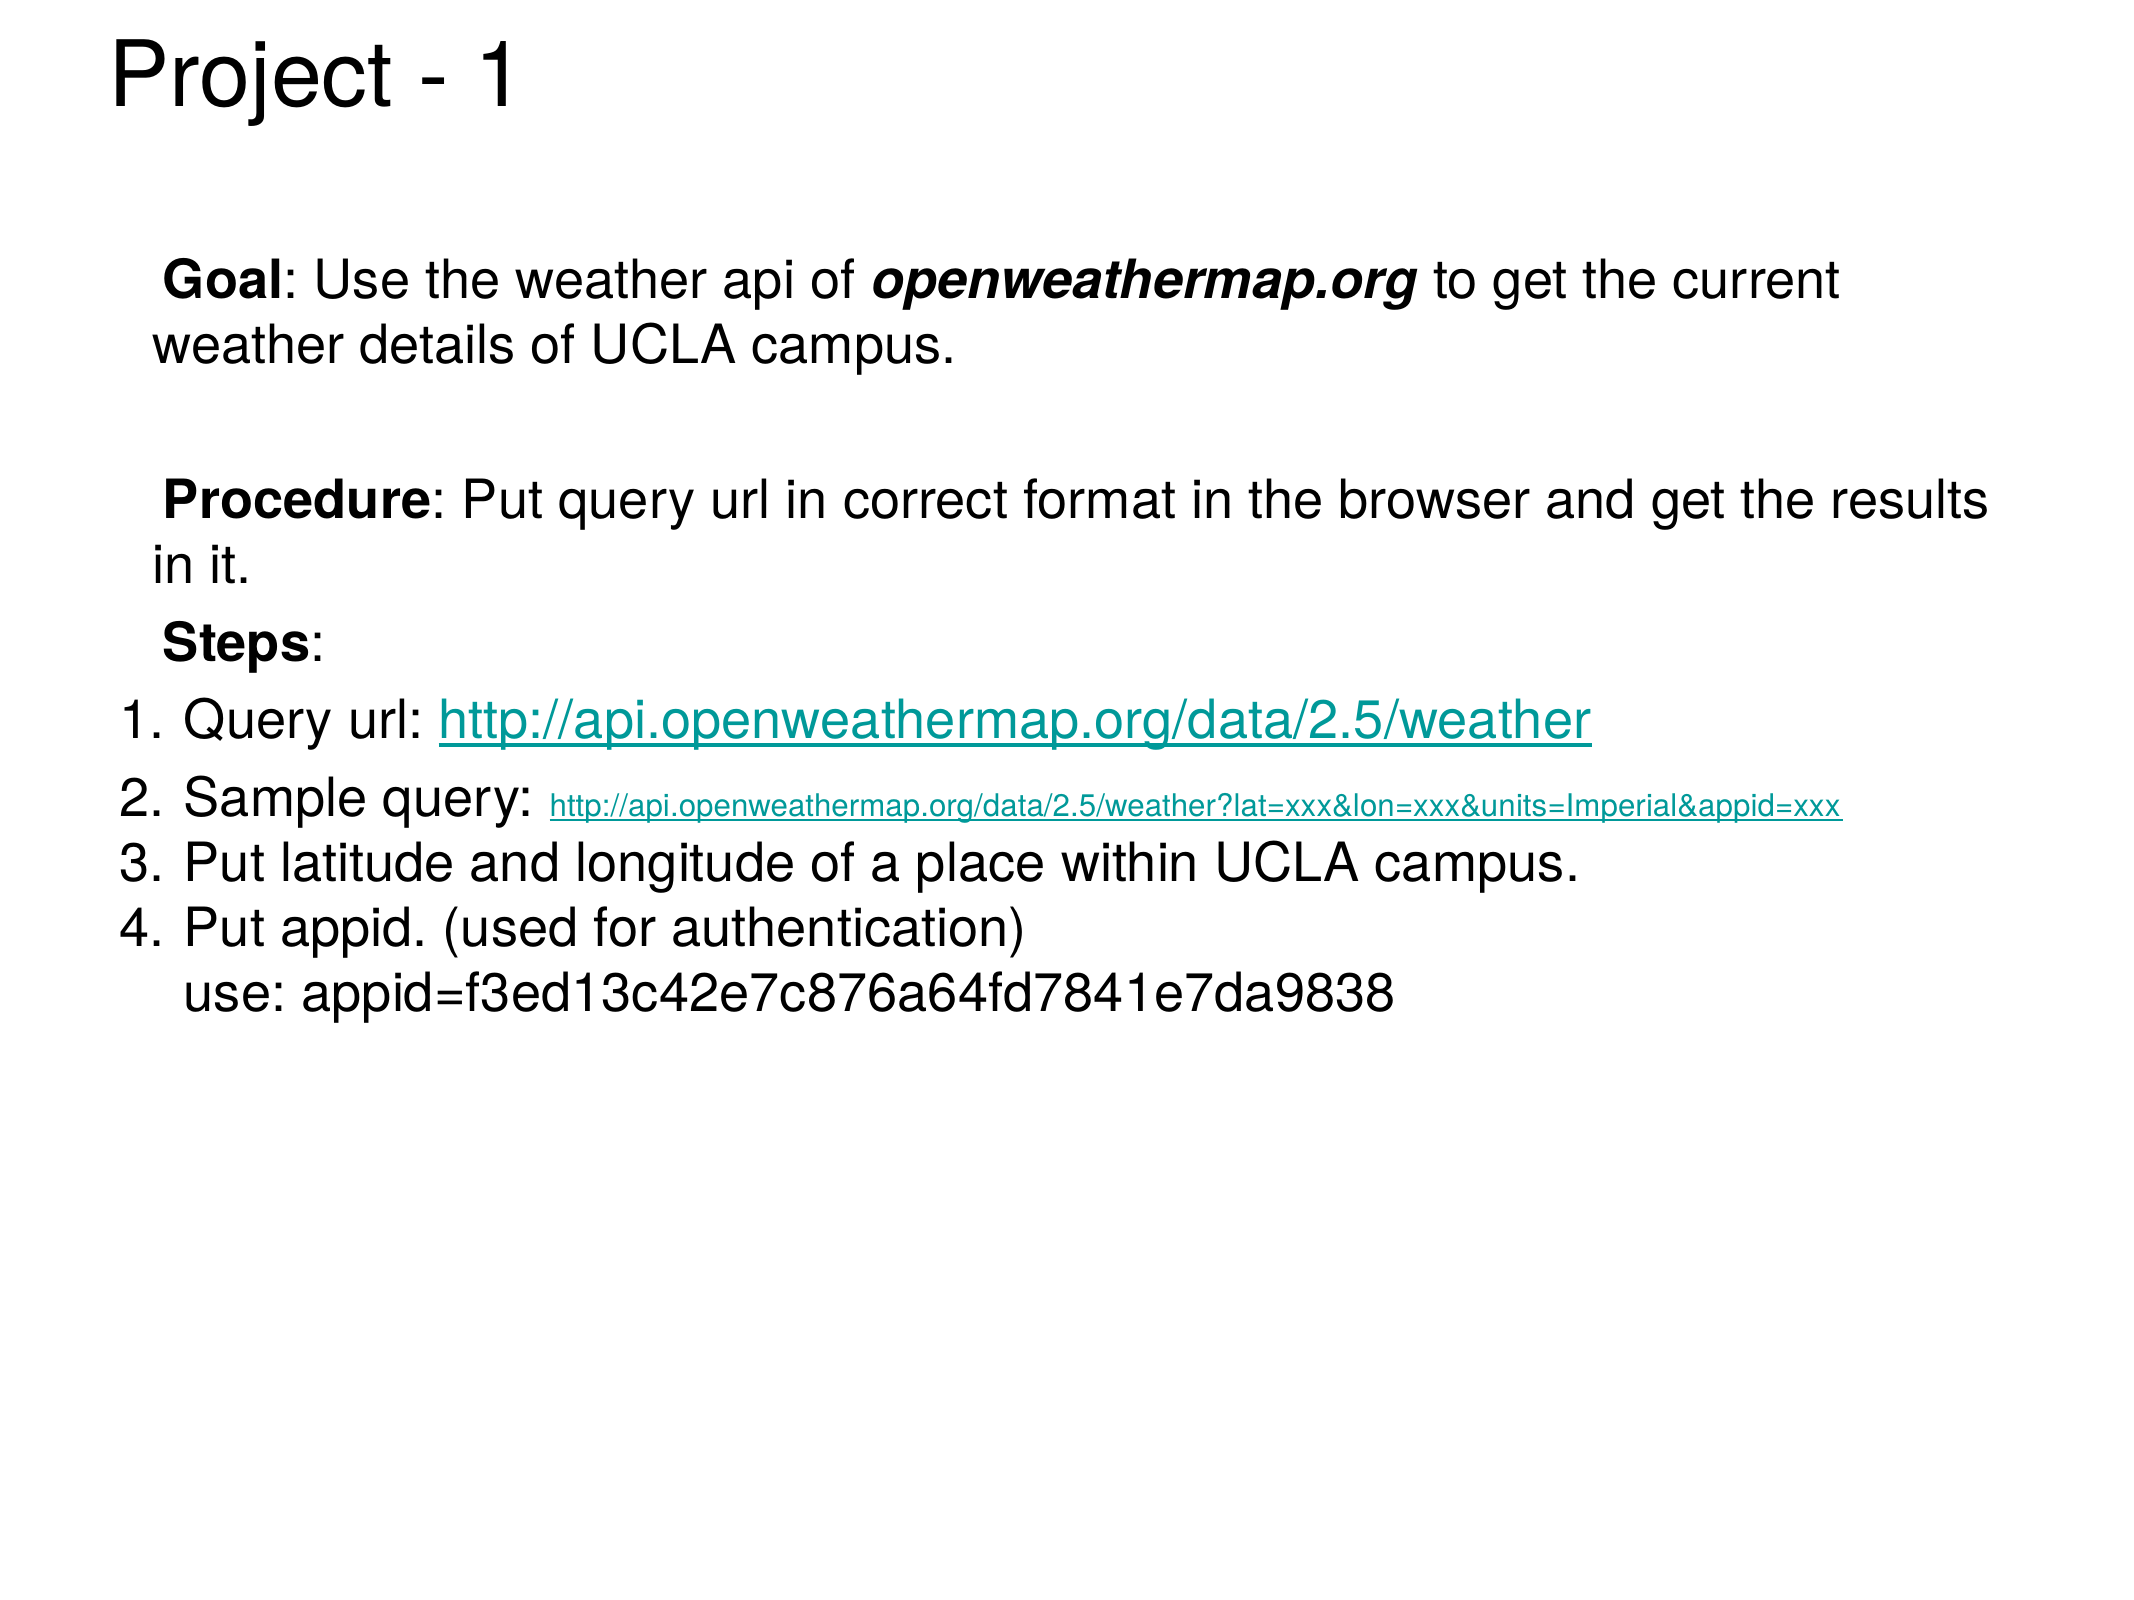

# Project - 1
Goal: Use the weather api of openweathermap.org to get the current weather details of UCLA campus.

Procedure: Put query url in correct format in the browser and get the results
in it.
Steps:
Query url: http://api.openweathermap.org/data/2.5/weather
Sample query: http://api.openweathermap.org/data/2.5/weather?lat=xxx&lon=xxx&units=Imperial&appid=xxx
Put latitude and longitude of a place within UCLA campus.
Put appid. (used for authentication)
use: appid=f3ed13c42e7c876a64fd7841e7da9838